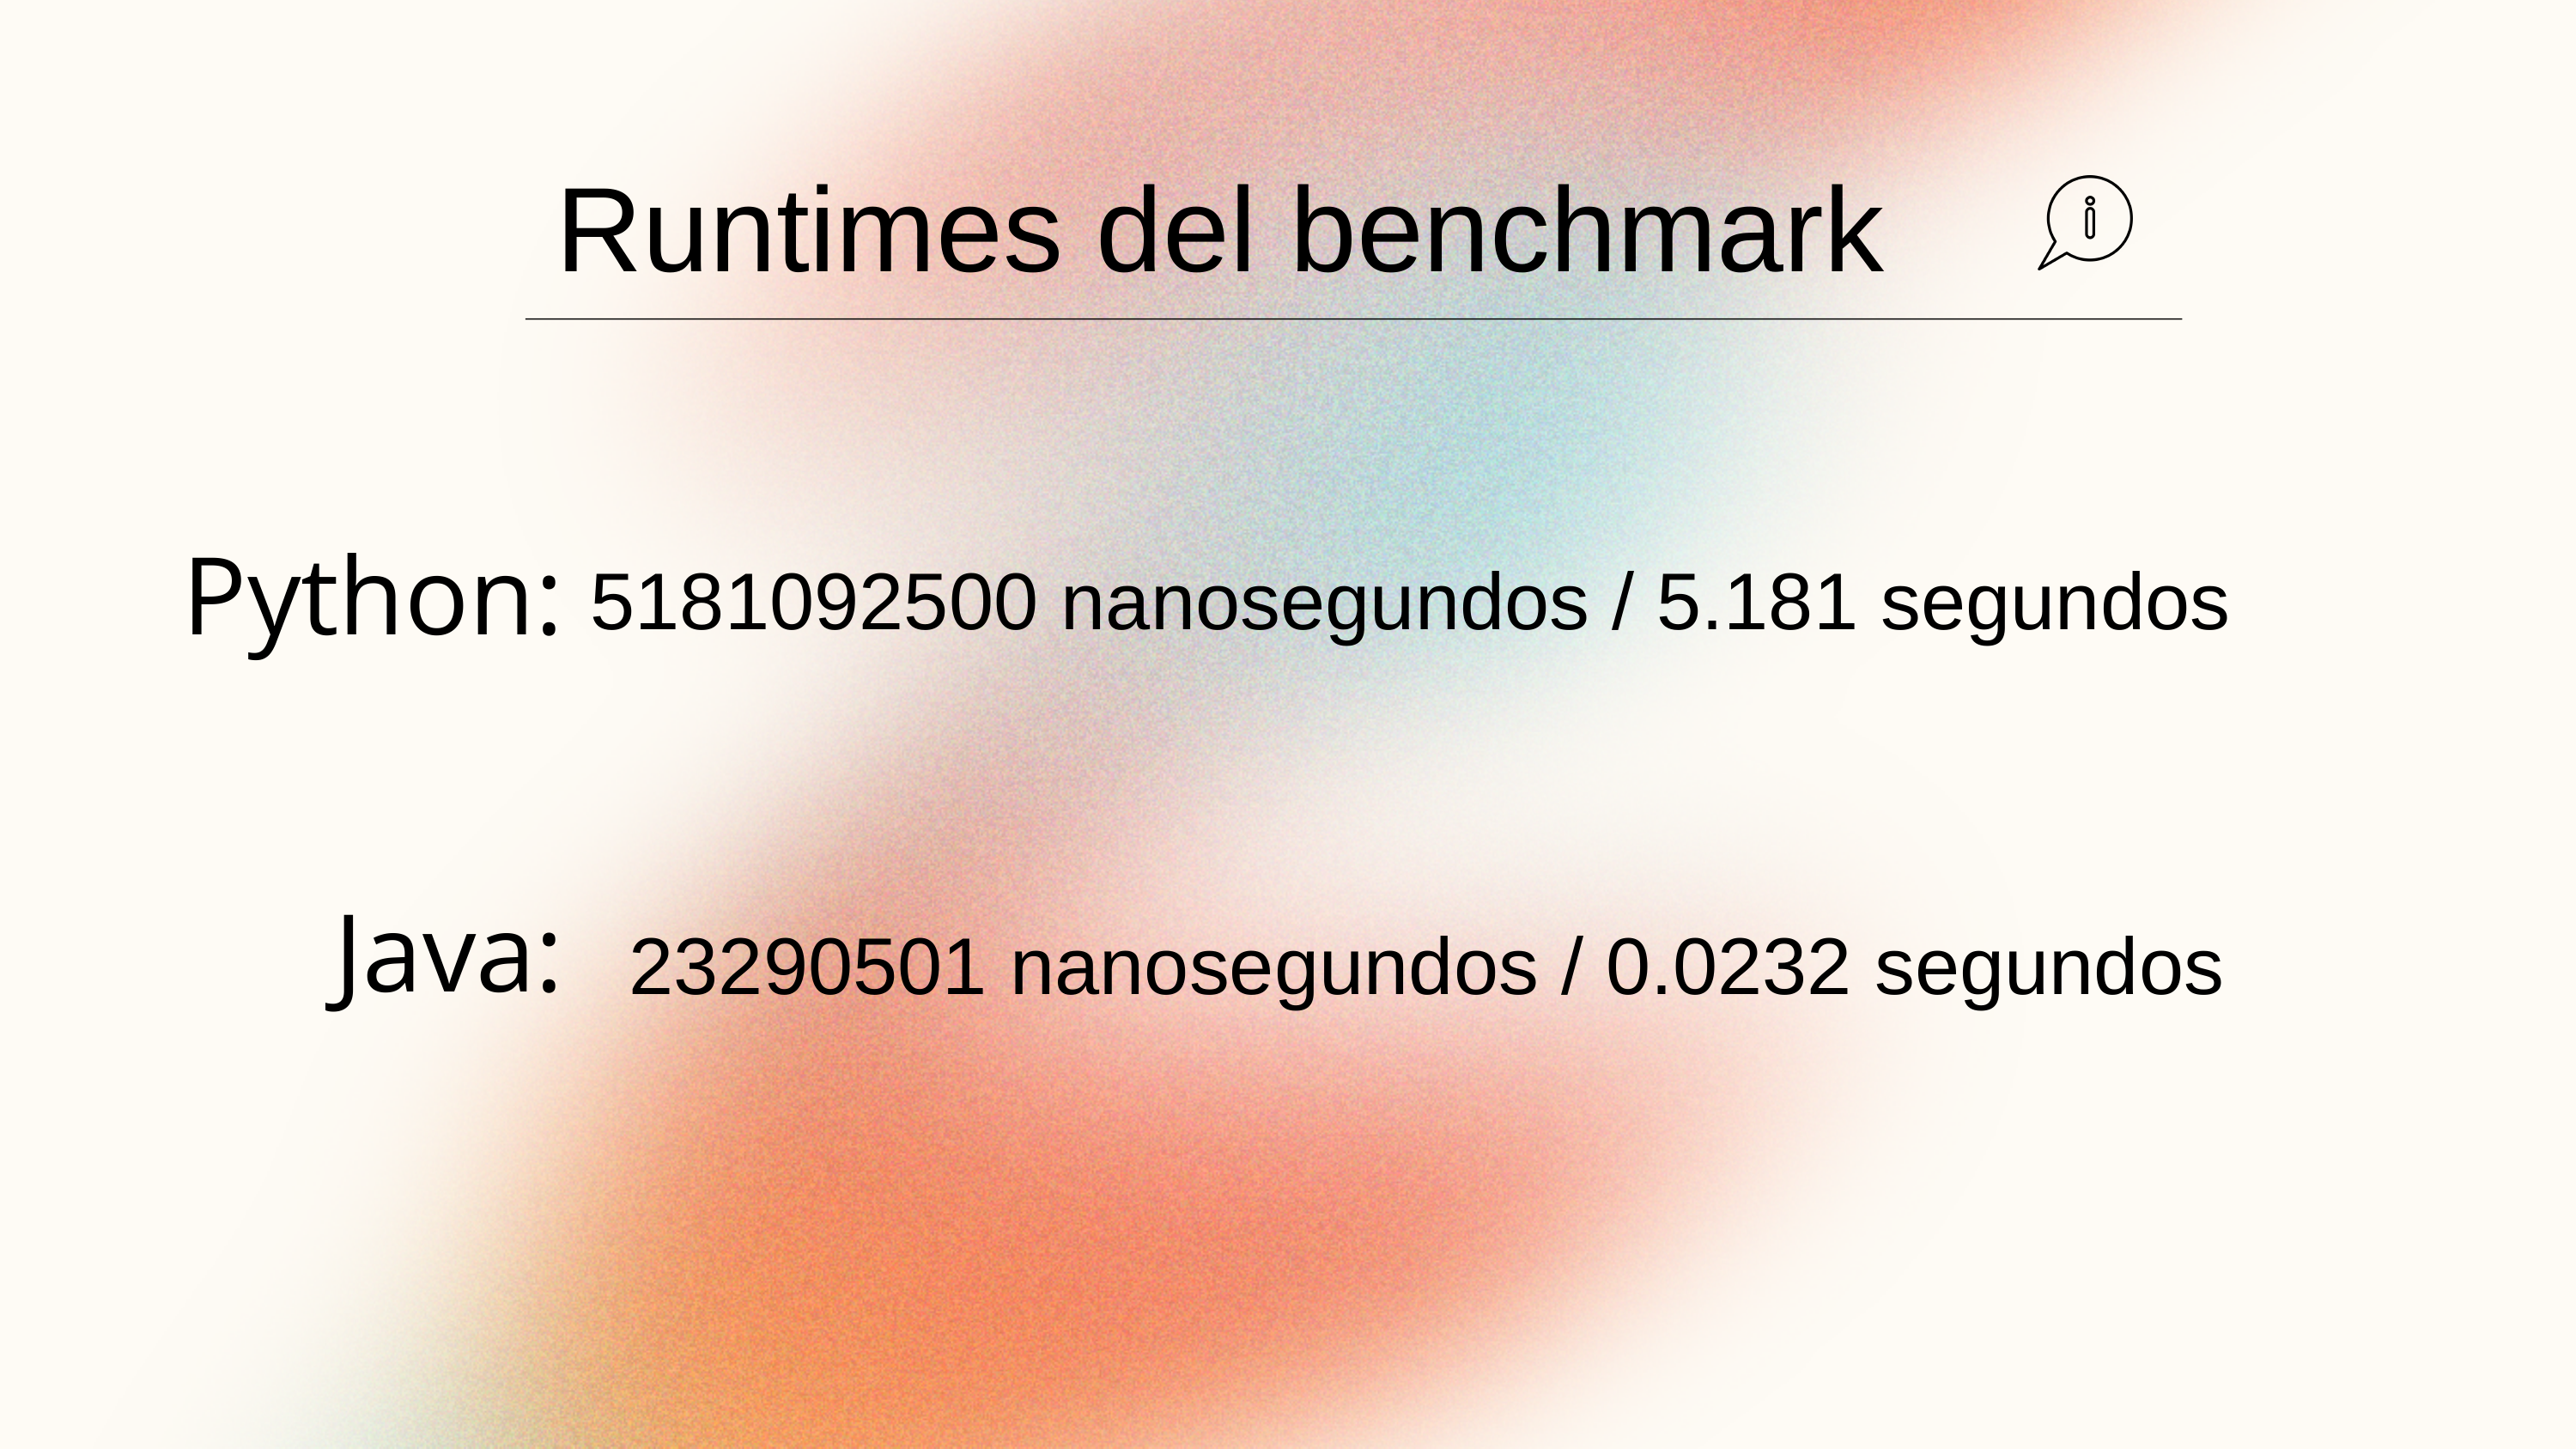

Runtimes del benchmark

Python:
5181092500 nanosegundos / 5.181 segundos
Java:
 23290501 nanosegundos / 0.0232 segundos